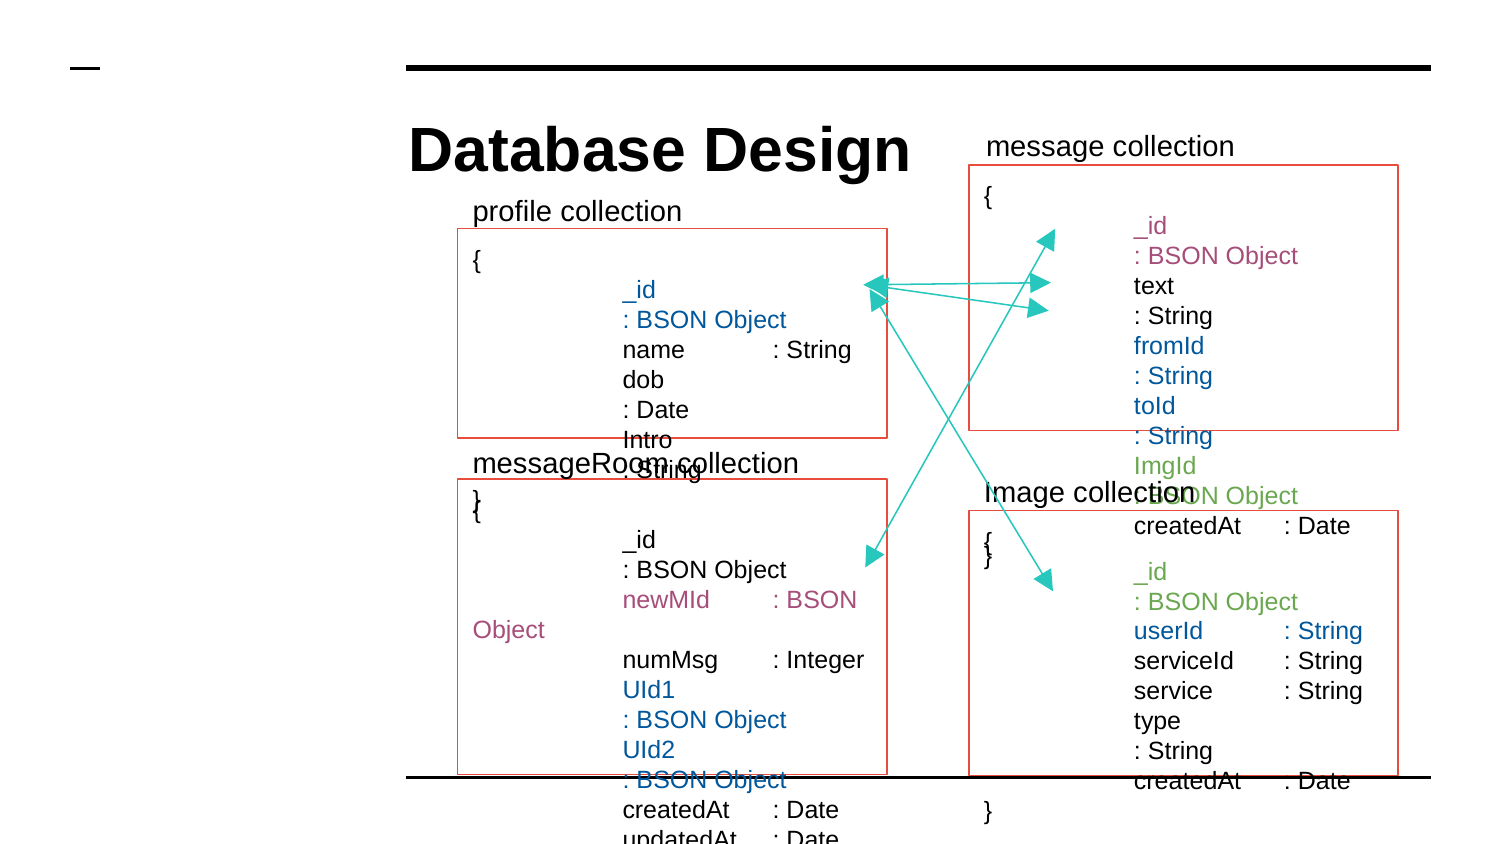

# Database Design
message collection

{
	_id		: BSON Object
	text 		: String
	fromId		: String
	toId		: String
	ImgId		: BSON Object
	createdAt 	: Date
}
profile collection

{
	_id		: BSON Object
	name 	: String
	dob 		: Date
	Intro		: String
}
messageRoom collection
Image collection
{
	_id		: BSON Object
	newMId	: BSON Object
	numMsg	: Integer
	UId1		: BSON Object
	UId2		: BSON Object
	createdAt	: Date
	updatedAt	: Date
}
{
	_id 		: BSON Object
	userId 	: String
	serviceId 	: String
	service 	: String
	type 		: String
	createdAt 	: Date
}